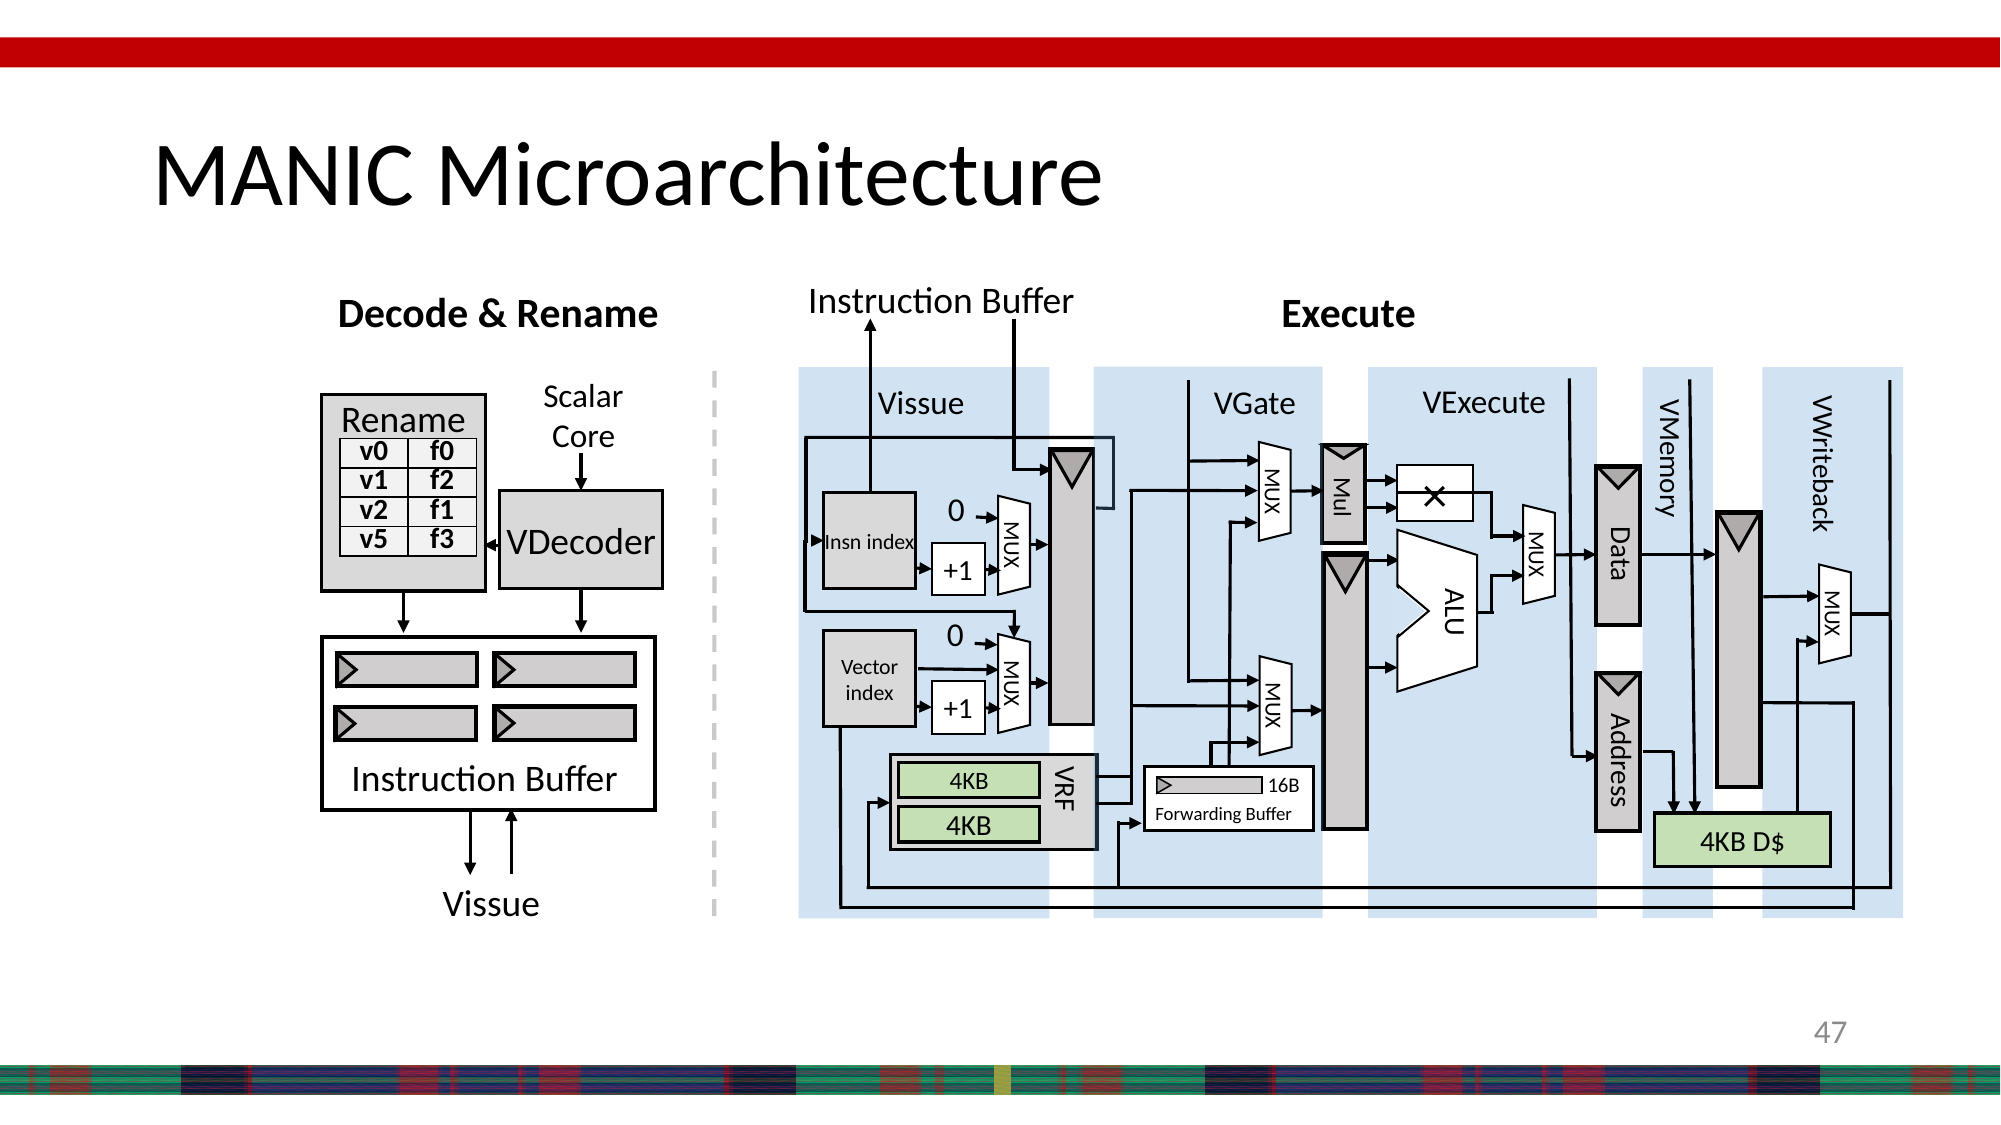

# MANIC Microarchitecture
Instruction Buffer
Decode & Rename
Execute

VExecute
Vissue
VGate
VMemory
VWriteback
×

Mul
MUX
0
Insn index

Data
MUX

ALU

MUX
+1

MUX
0

Vector index
MUX

+1
MUX

Address

4KB
VRF
4KB
16B

Forwarding Buffer
4KB D$
Scalar
Core
Rename
VDecoder

Instruction Buffer
| v0 | f0 |
| --- | --- |
| v1 | f2 |
| v2 | f1 |
| v5 | f3 |
Vissue
47